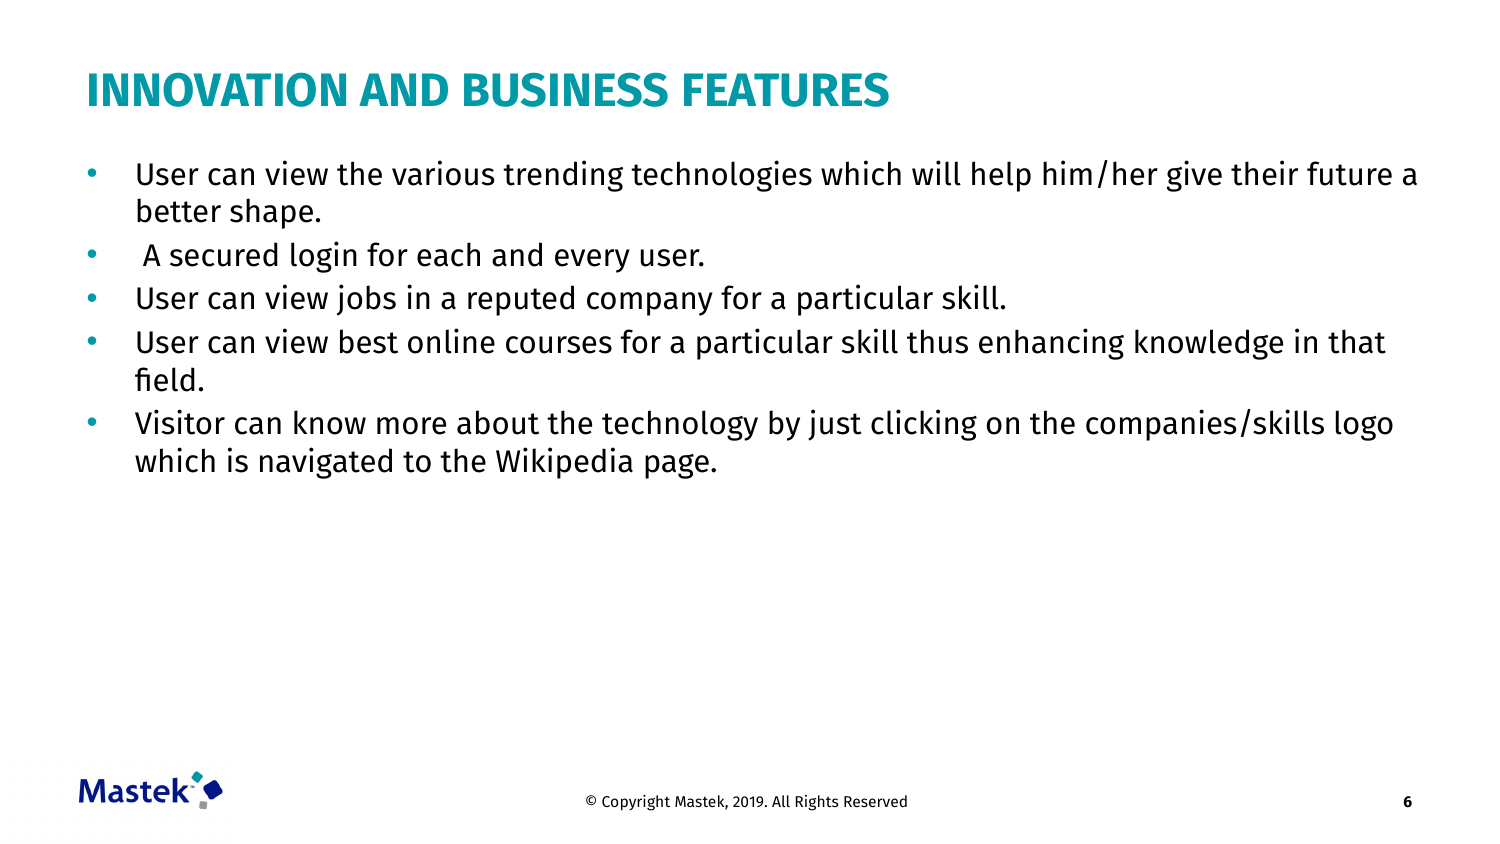

INNOVATION AND BUSINESS FEATURES
User can view the various trending technologies which will help him/her give their future a better shape.
 A secured login for each and every user.
User can view jobs in a reputed company for a particular skill.
User can view best online courses for a particular skill thus enhancing knowledge in that field.
Visitor can know more about the technology by just clicking on the companies/skills logo which is navigated to the Wikipedia page.